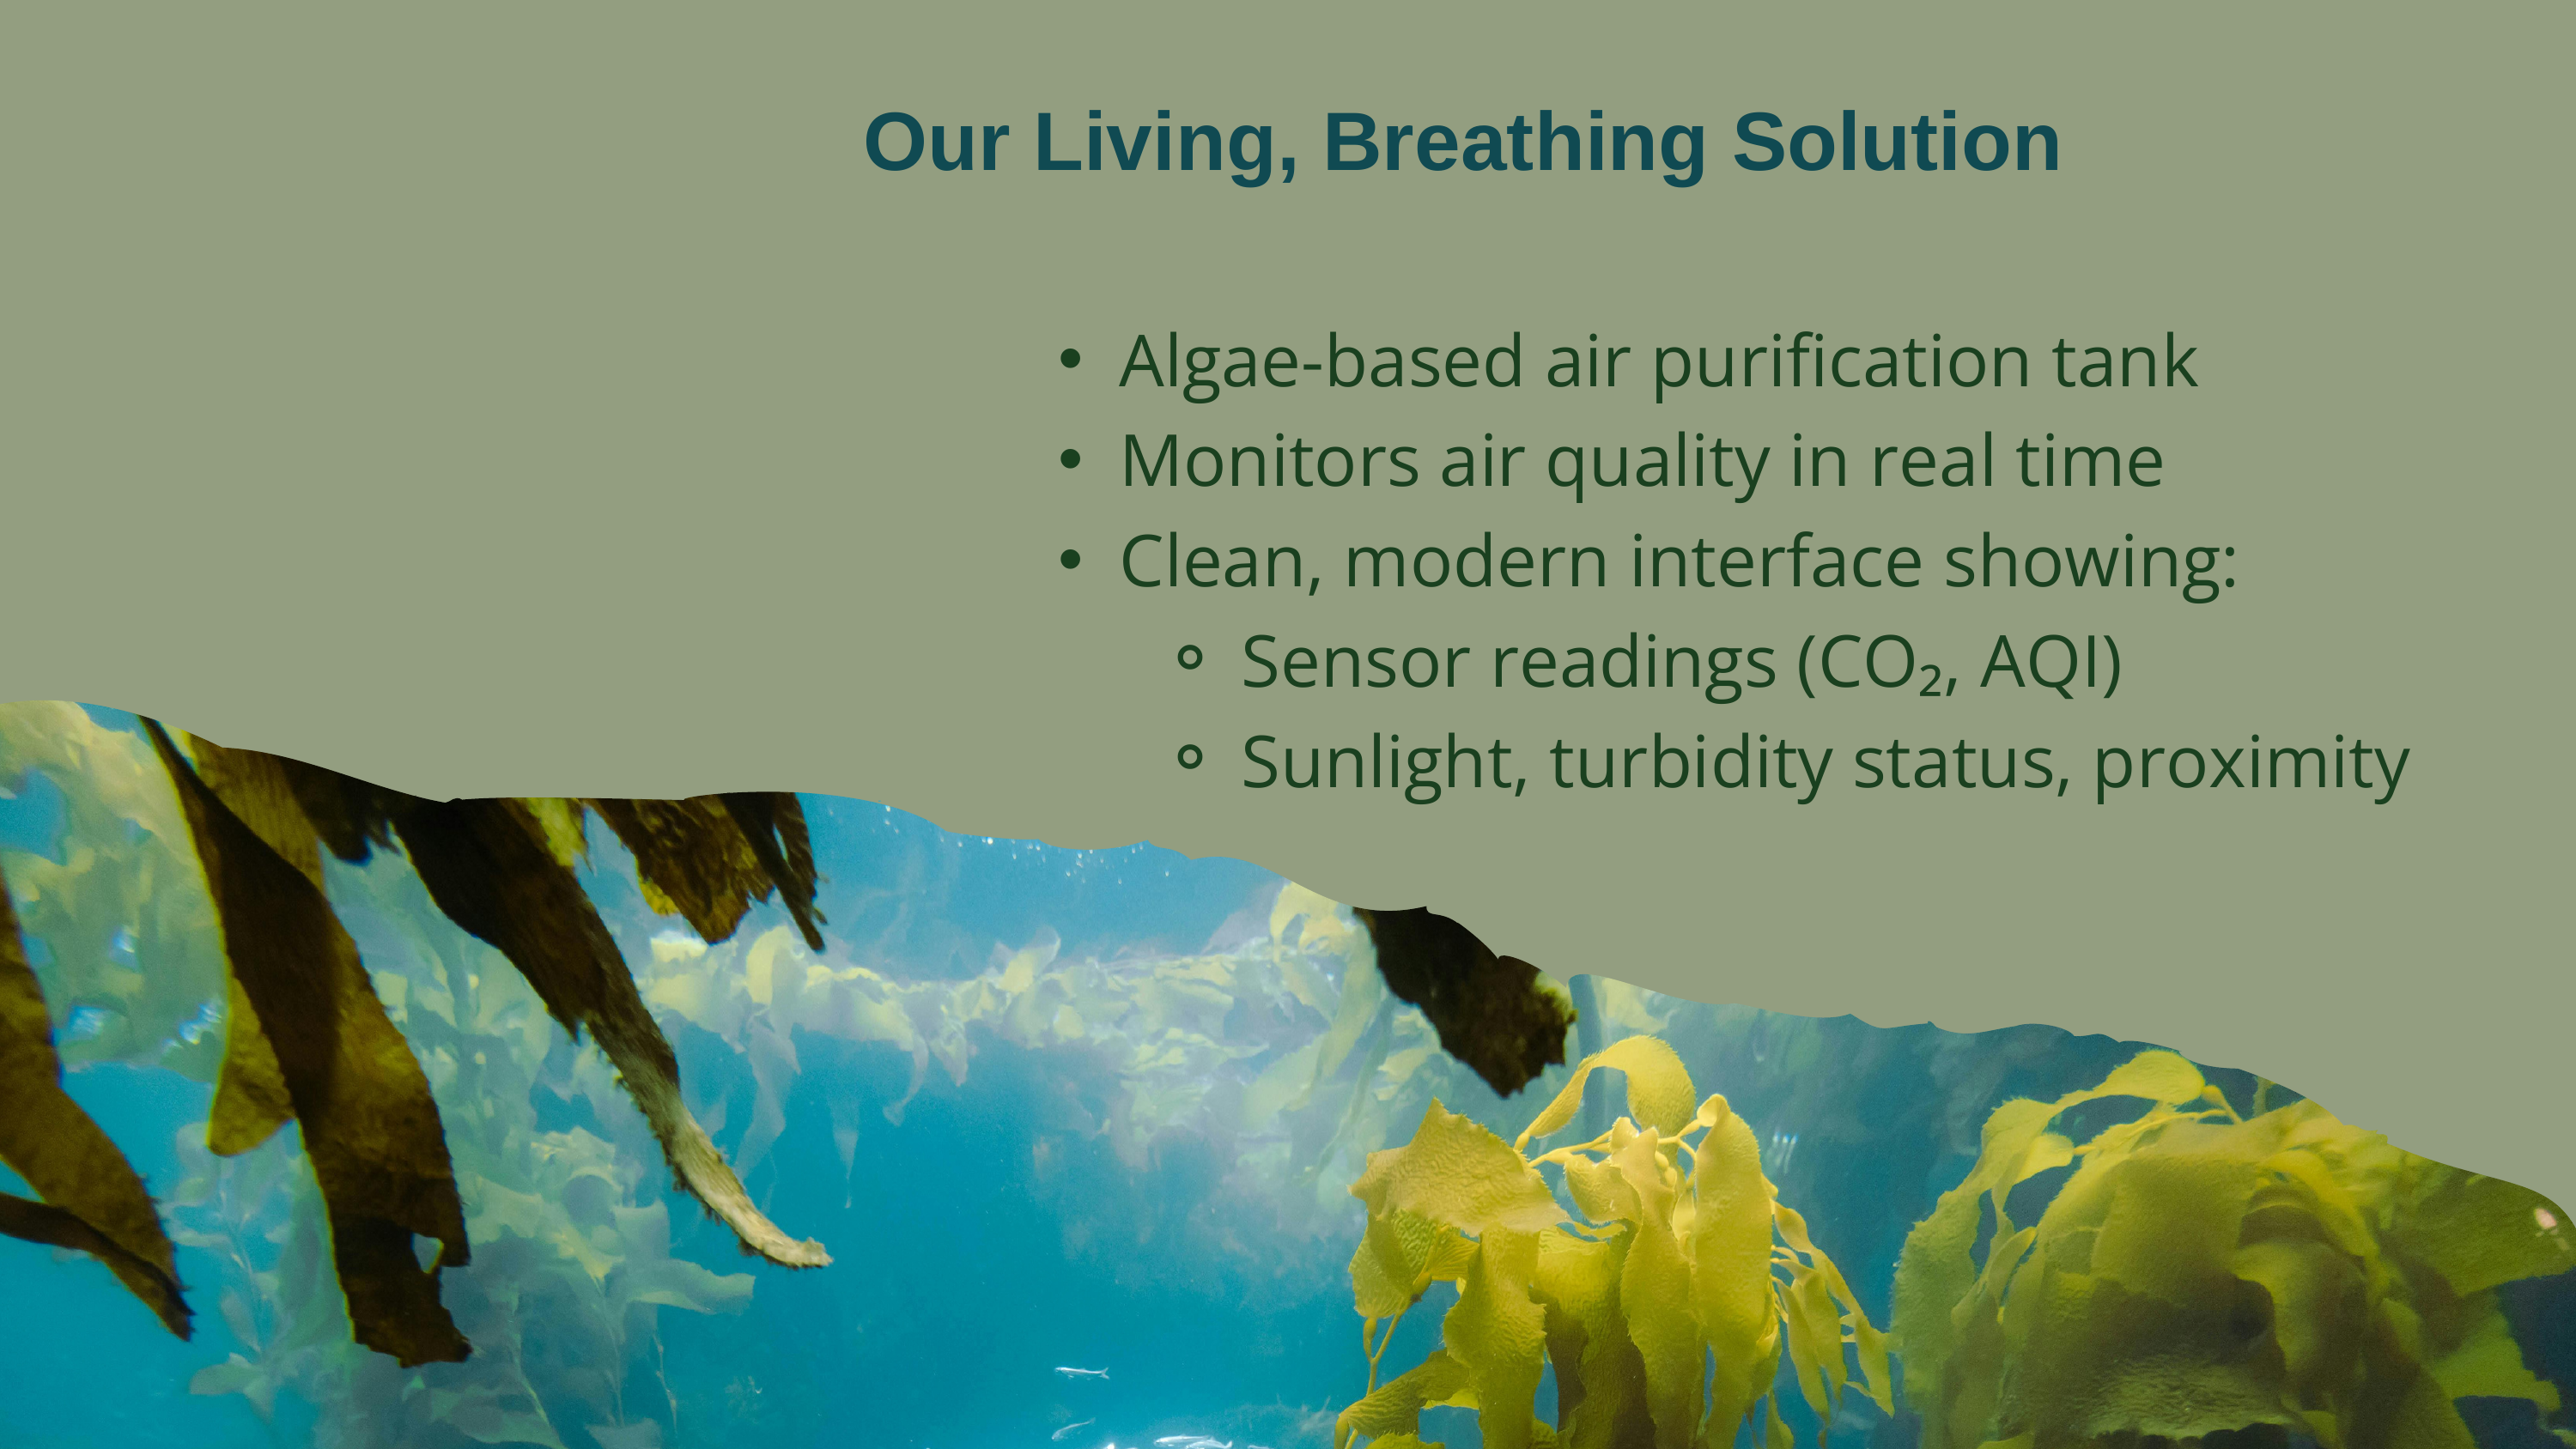

Our Living, Breathing Solution
Algae-based air purification tank
Monitors air quality in real time
Clean, modern interface showing:
Sensor readings (CO₂, AQI)
Sunlight, turbidity status, proximity